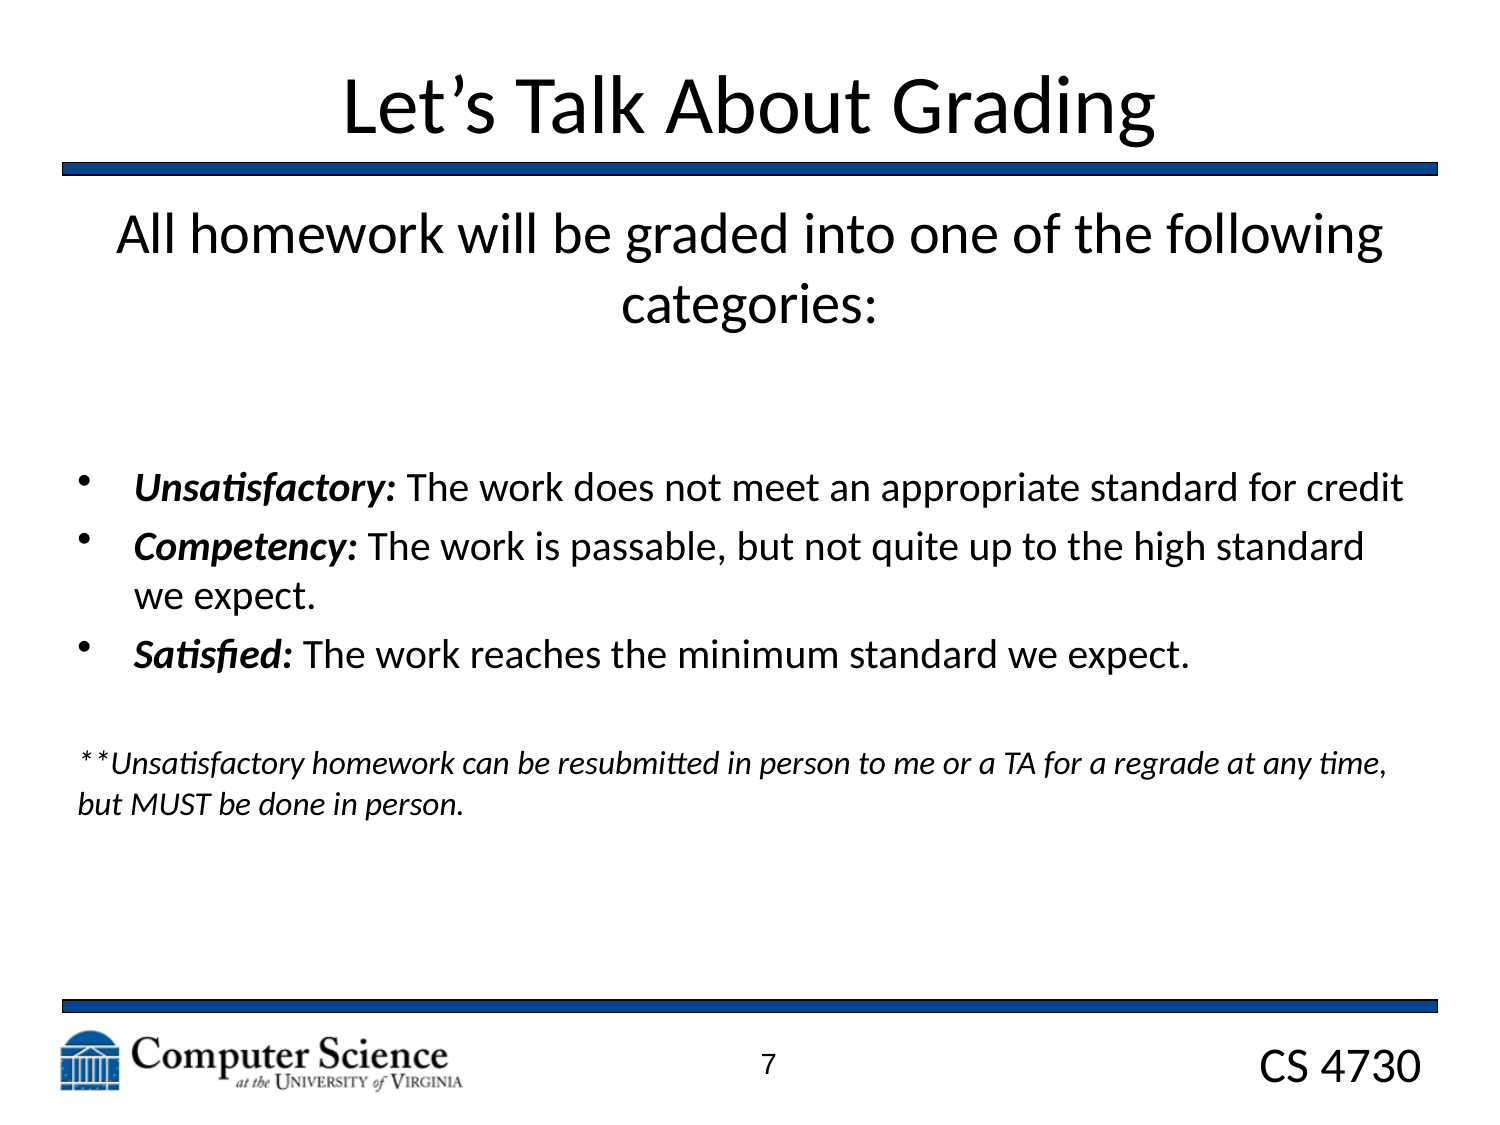

# Let’s Talk About Grading
All homework will be graded into one of the following categories:

Unsatisfactory: The work does not meet an appropriate standard for credit
Competency: The work is passable, but not quite up to the high standard we expect.
Satisfied: The work reaches the minimum standard we expect.

**Unsatisfactory homework can be resubmitted in person to me or a TA for a regrade at any time, but MUST be done in person.

7